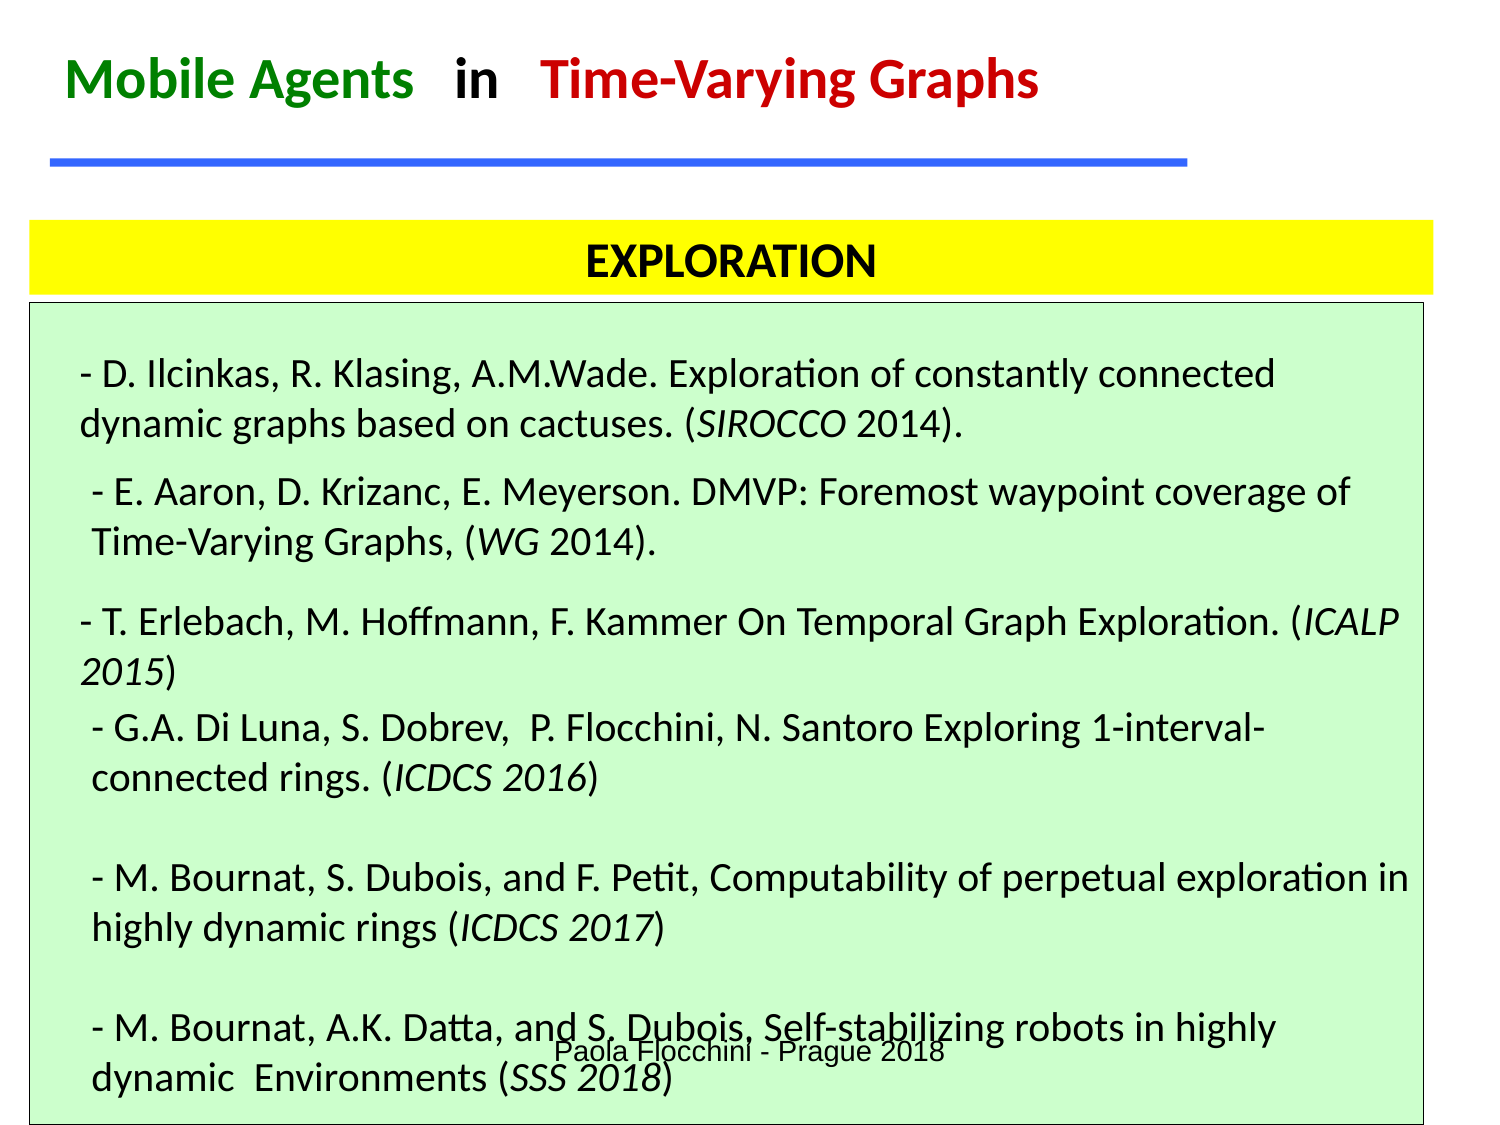

Mobile Agents   in   Time-Varying Graphs

EXPLORATION

- D. Ilcinkas, R. Klasing, A.M.Wade. Exploration of constantly connected dynamic graphs based on cactuses. (SIROCCO 2014).
- E. Aaron, D. Krizanc, E. Meyerson. DMVP: Foremost waypoint coverage of Time-Varying Graphs, (WG 2014).
- T. Erlebach, M. Hoffmann, F. Kammer On Temporal Graph Exploration. (ICALP 2015)
- G.A. Di Luna, S. Dobrev,  P. Flocchini, N. Santoro Exploring 1-interval-connected rings. (ICDCS 2016)

- M. Bournat, S. Dubois, and F. Petit, Computability of perpetual exploration in
highly dynamic rings (ICDCS 2017)

- M. Bournat, A.K. Datta, and S. Dubois, Self-stabilizing robots in highly dynamic  Environments (SSS 2018)

Paola Flocchini - Prague 2018